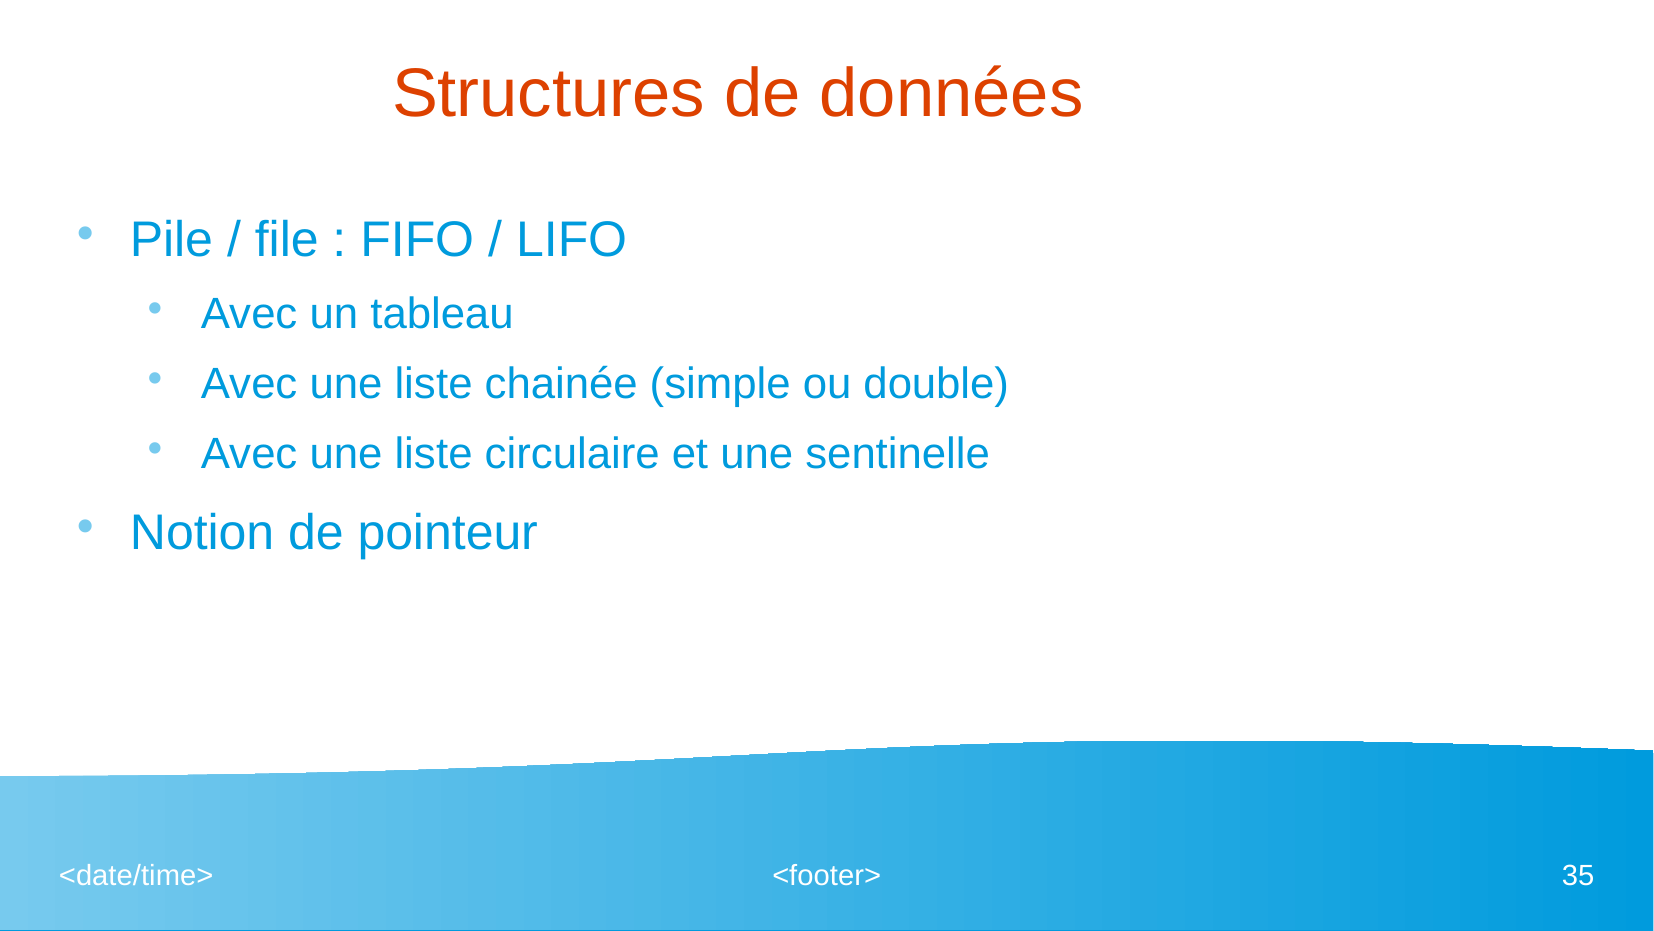

# Structures de données
Pile / file : FIFO / LIFO
Avec un tableau
Avec une liste chainée (simple ou double)
Avec une liste circulaire et une sentinelle
Notion de pointeur